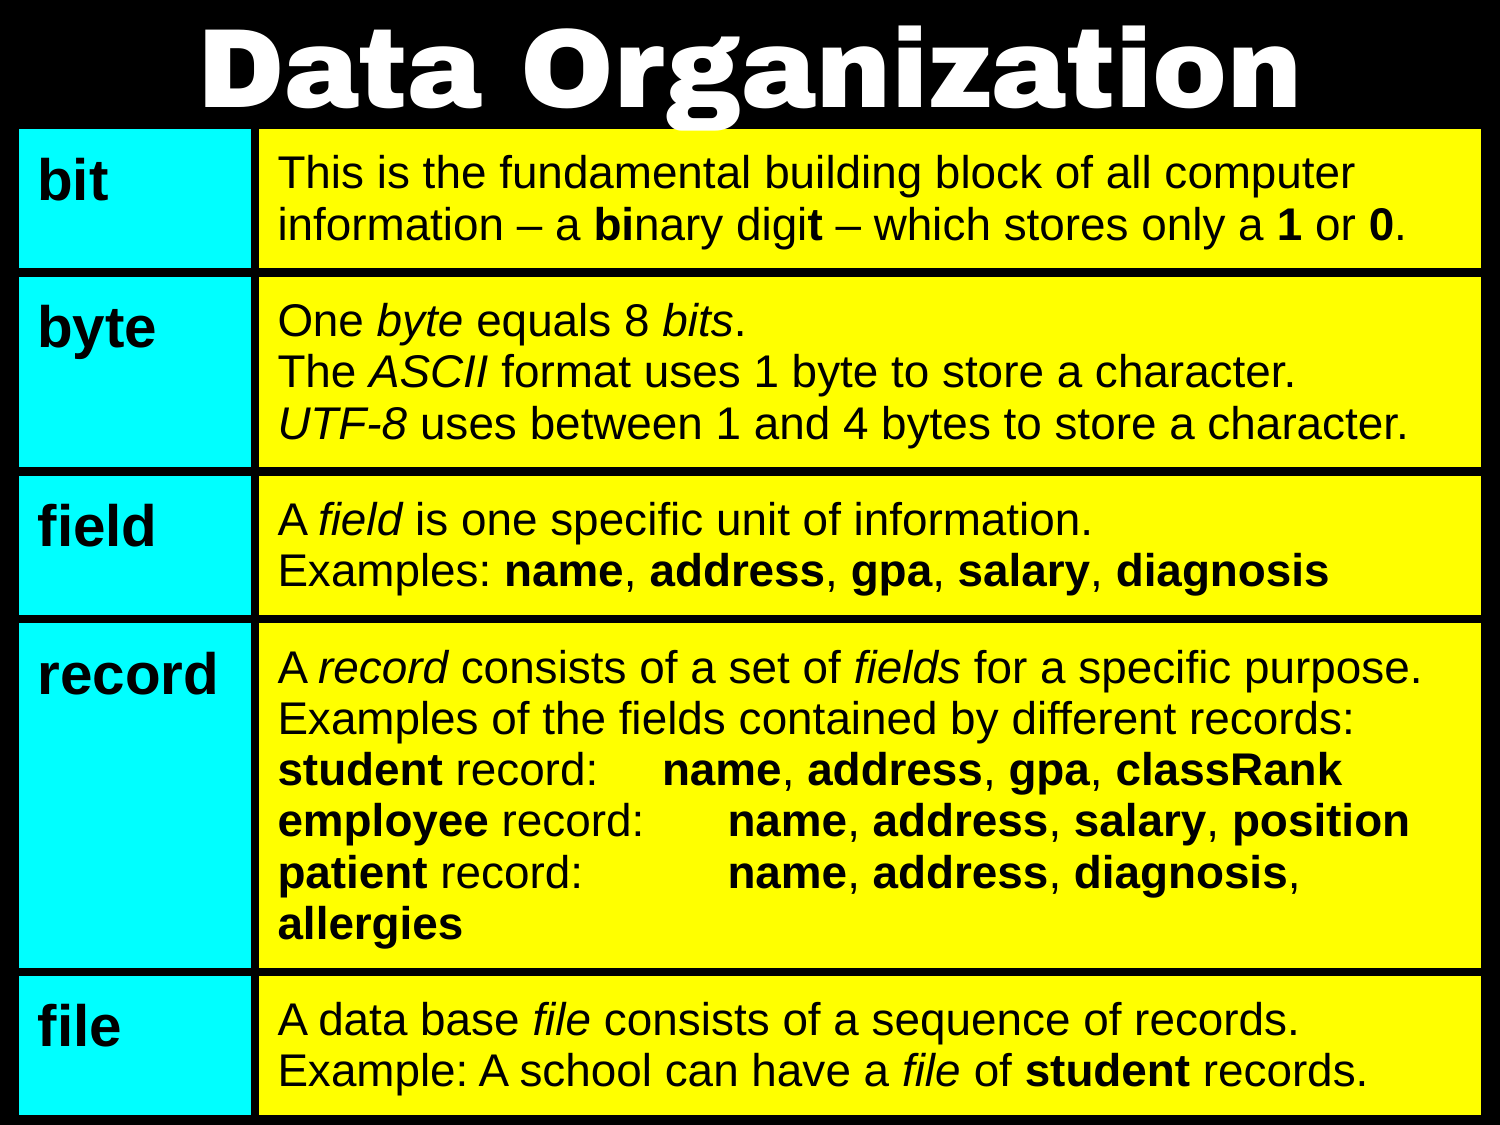

# Data Organization
| bit | This is the fundamental building block of all computer information – a binary digit – which stores only a 1 or 0. |
| --- | --- |
| byte | One byte equals 8 bits. The ASCII format uses 1 byte to store a character. UTF-8 uses between 1 and 4 bytes to store a character. |
| field | A field is one specific unit of information. Examples: name, address, gpa, salary, diagnosis |
| record | A record consists of a set of fields for a specific purpose. Examples of the fields contained by different records: student record: name, address, gpa, classRank employee record: name, address, salary, position patient record: name, address, diagnosis, allergies |
| file | A data base file consists of a sequence of records. Example: A school can have a file of student records. |